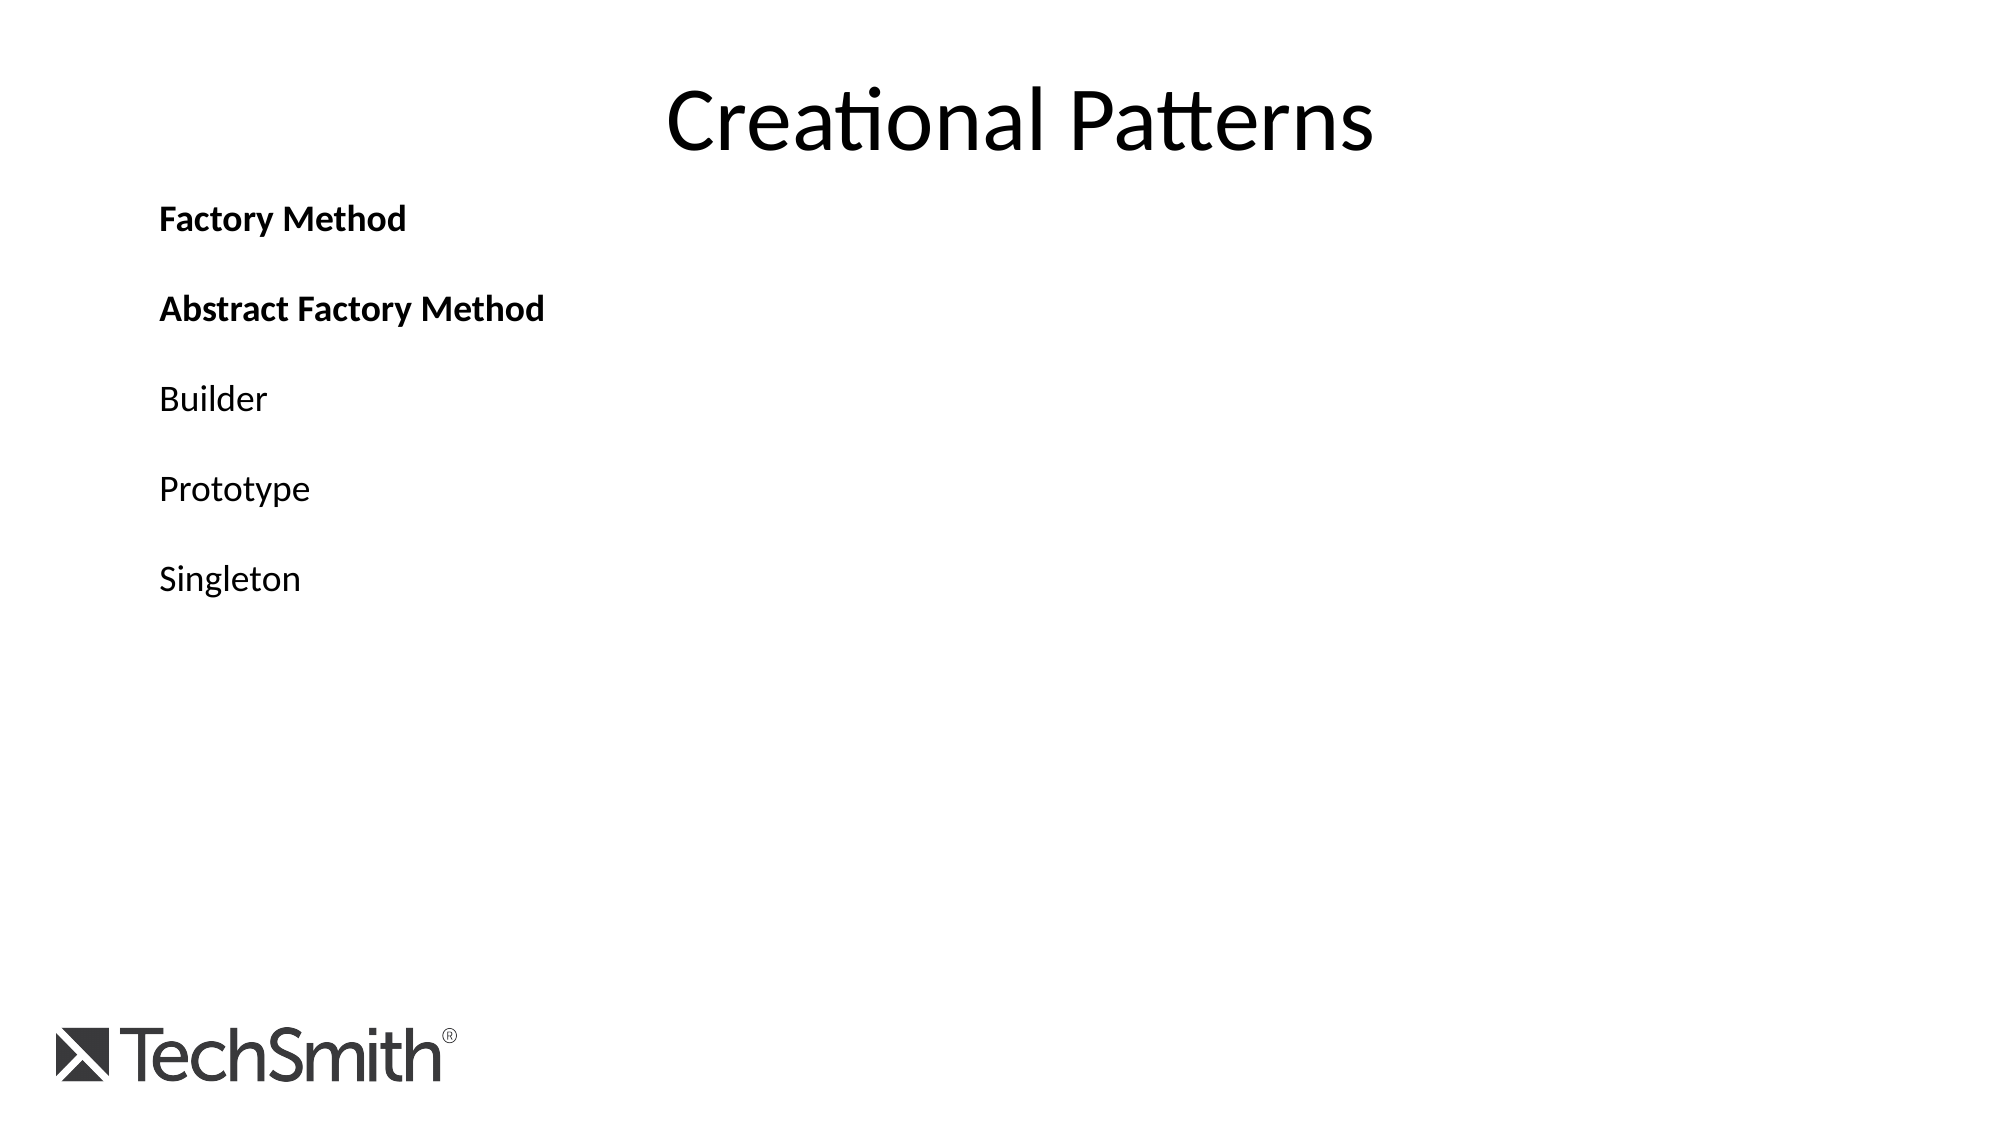

Creational Patterns
Factory Method

Abstract Factory Method

Builder

Prototype

Singleton